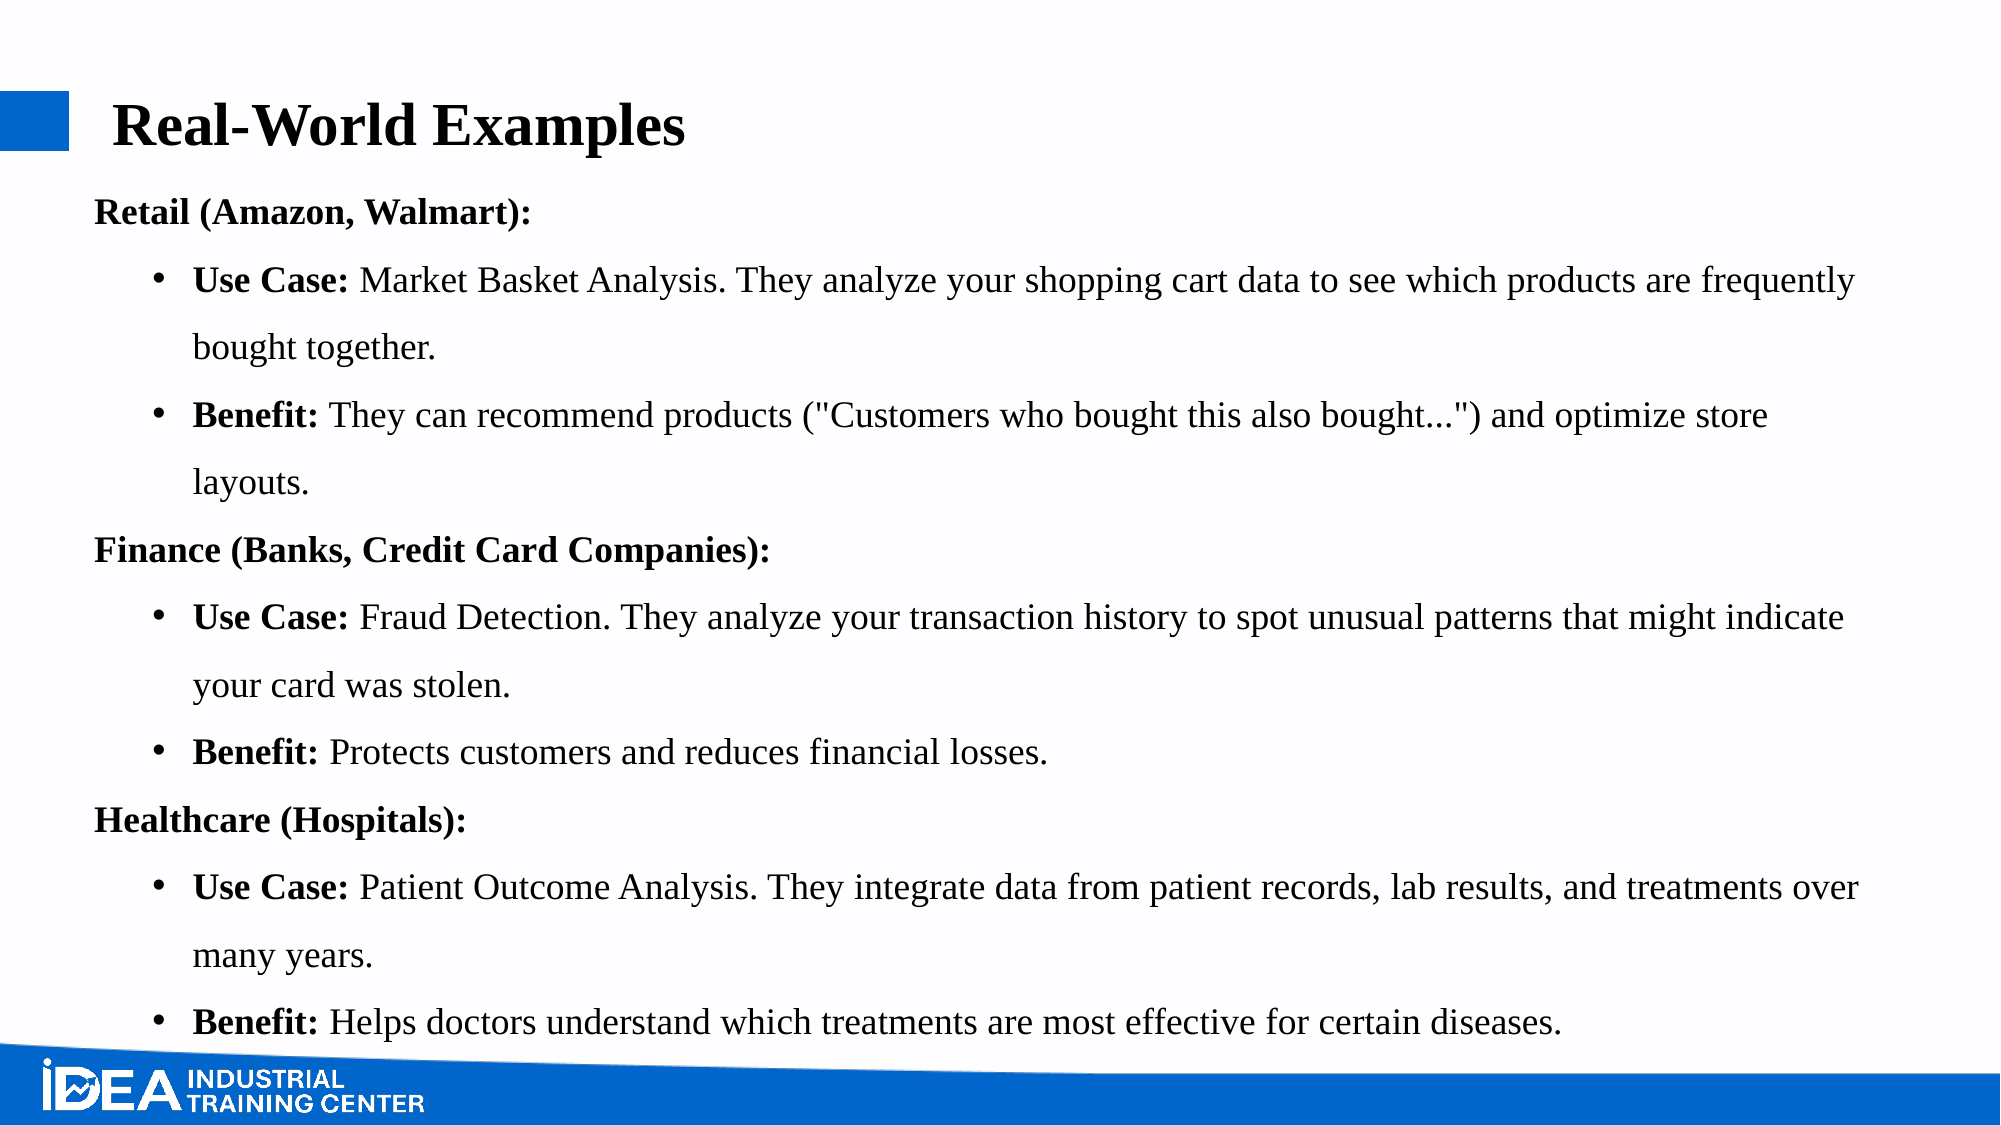

# Real-World Examples
Retail (Amazon, Walmart):
Use Case: Market Basket Analysis. They analyze your shopping cart data to see which products are frequently bought together.
Benefit: They can recommend products ("Customers who bought this also bought...") and optimize store layouts.
Finance (Banks, Credit Card Companies):
Use Case: Fraud Detection. They analyze your transaction history to spot unusual patterns that might indicate your card was stolen.
Benefit: Protects customers and reduces financial losses.
Healthcare (Hospitals):
Use Case: Patient Outcome Analysis. They integrate data from patient records, lab results, and treatments over many years.
Benefit: Helps doctors understand which treatments are most effective for certain diseases.